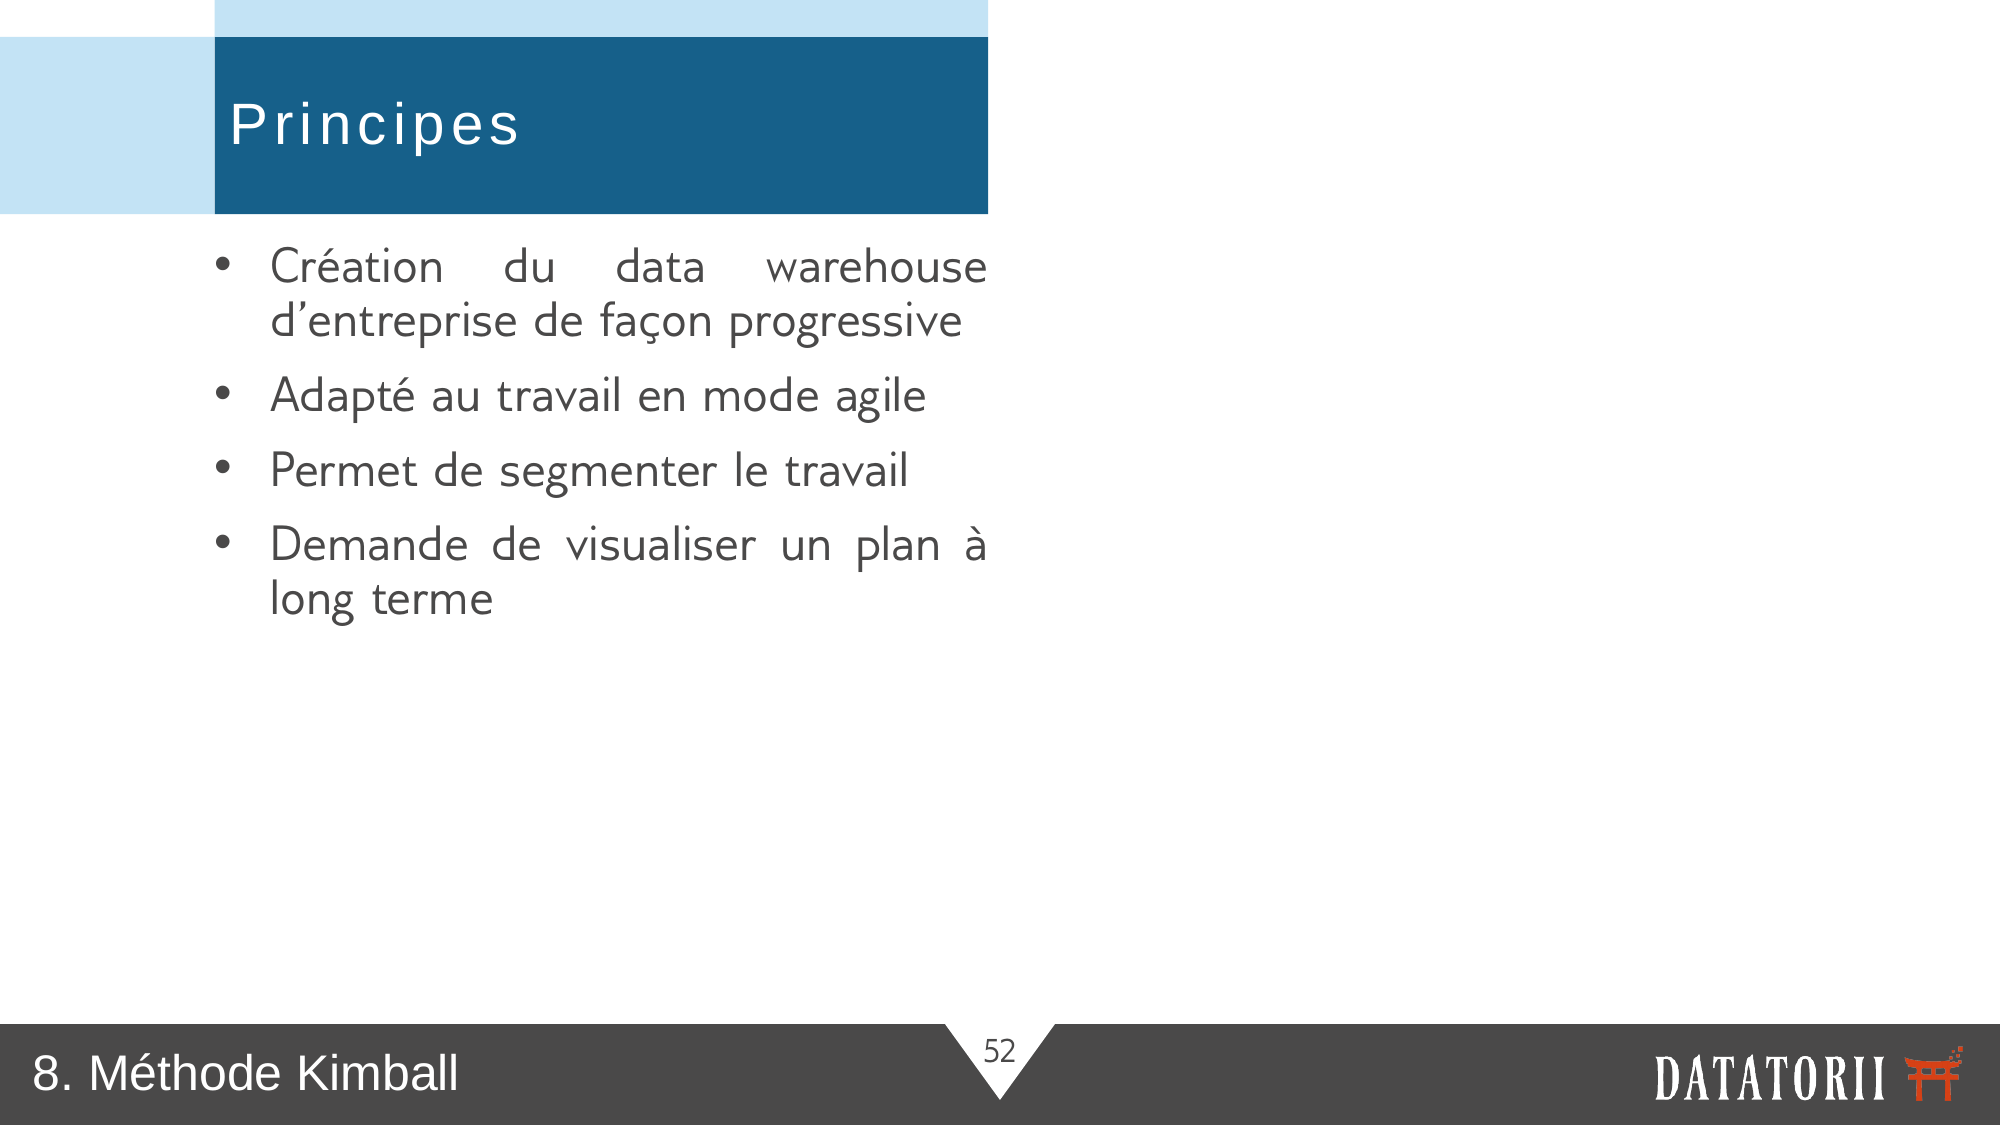

Principes
Création du data warehouse d’entreprise de façon progressive
Adapté au travail en mode agile
Permet de segmenter le travail
Demande de visualiser un plan à long terme
8. Méthode Kimball